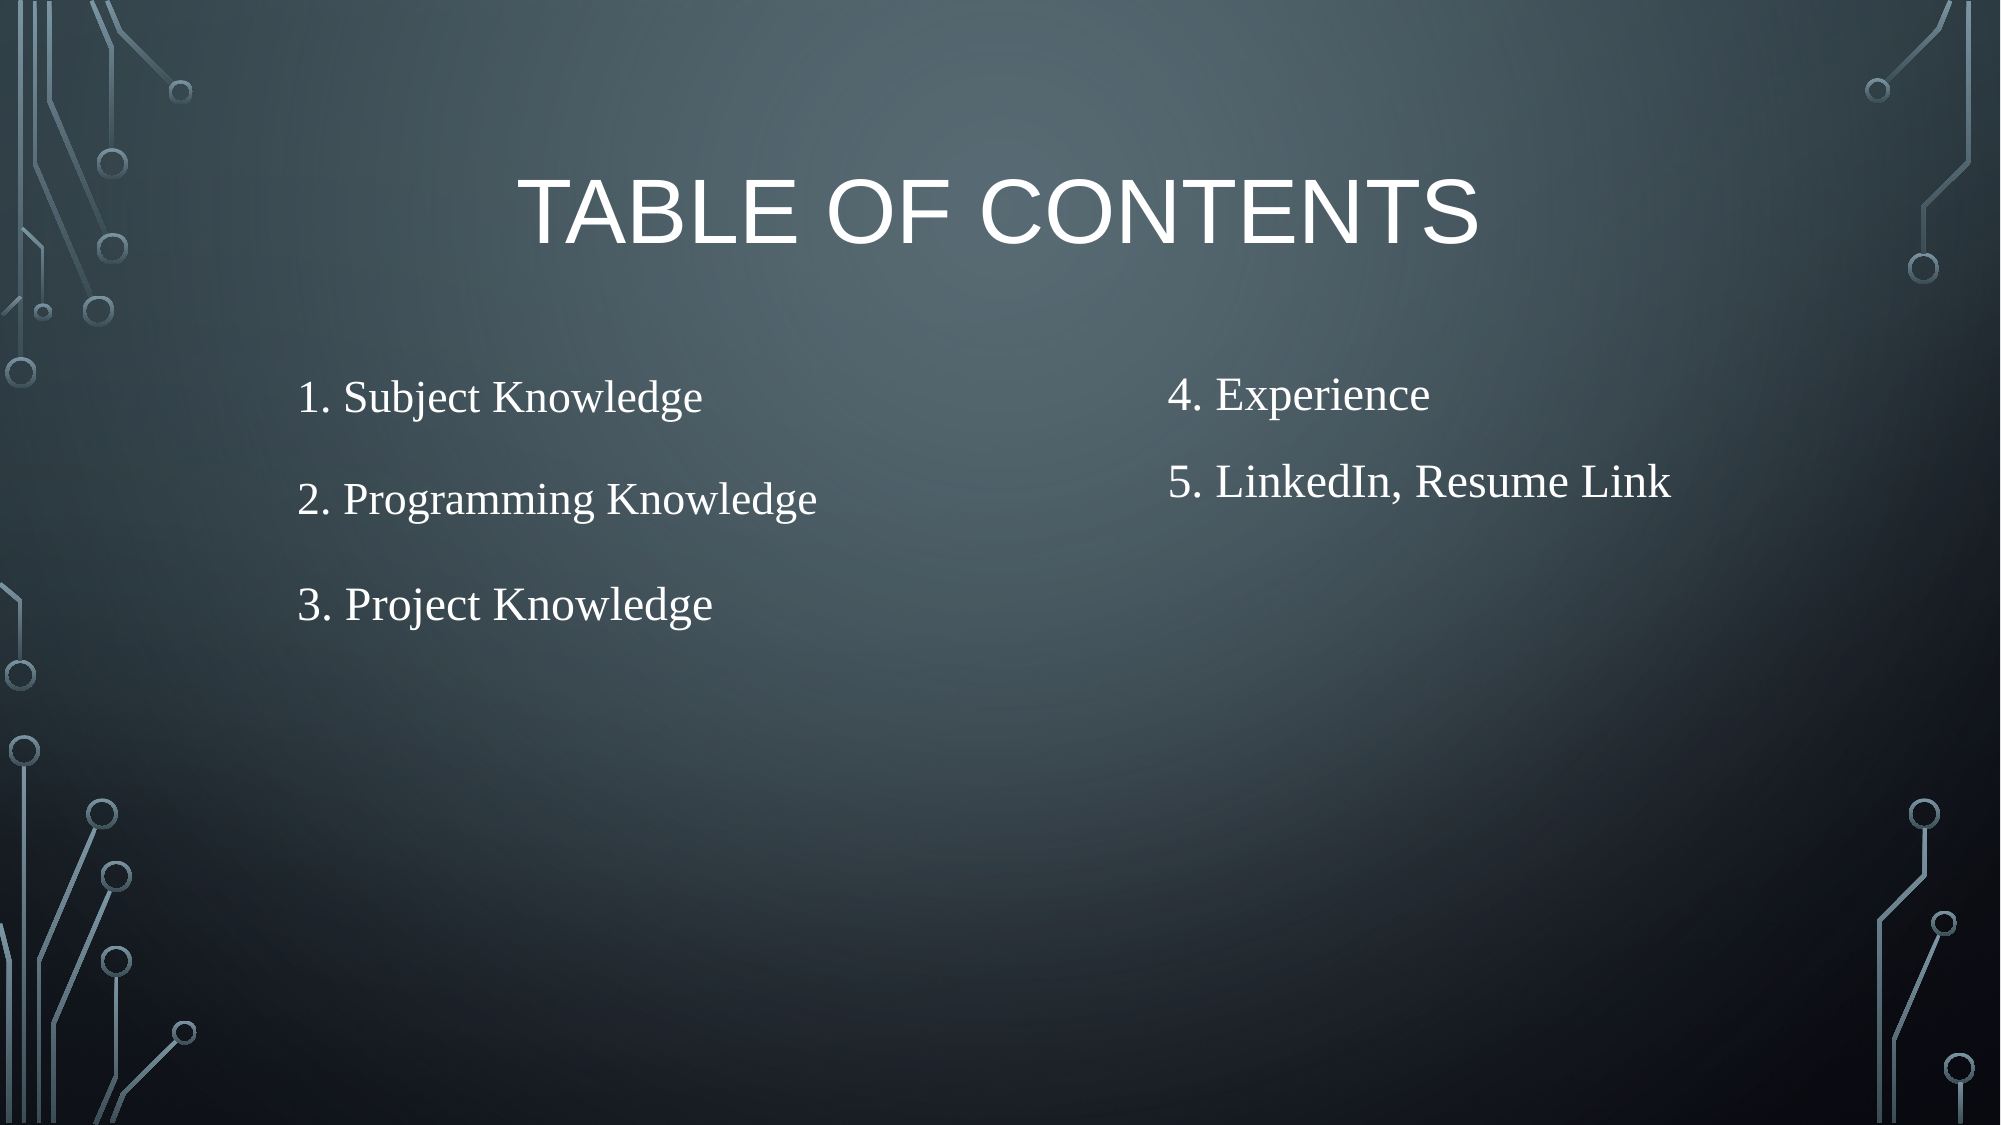

# Table of contents
4. Experience
1. Subject Knowledge
5. LinkedIn, Resume Link
2. Programming Knowledge
3. Project Knowledge